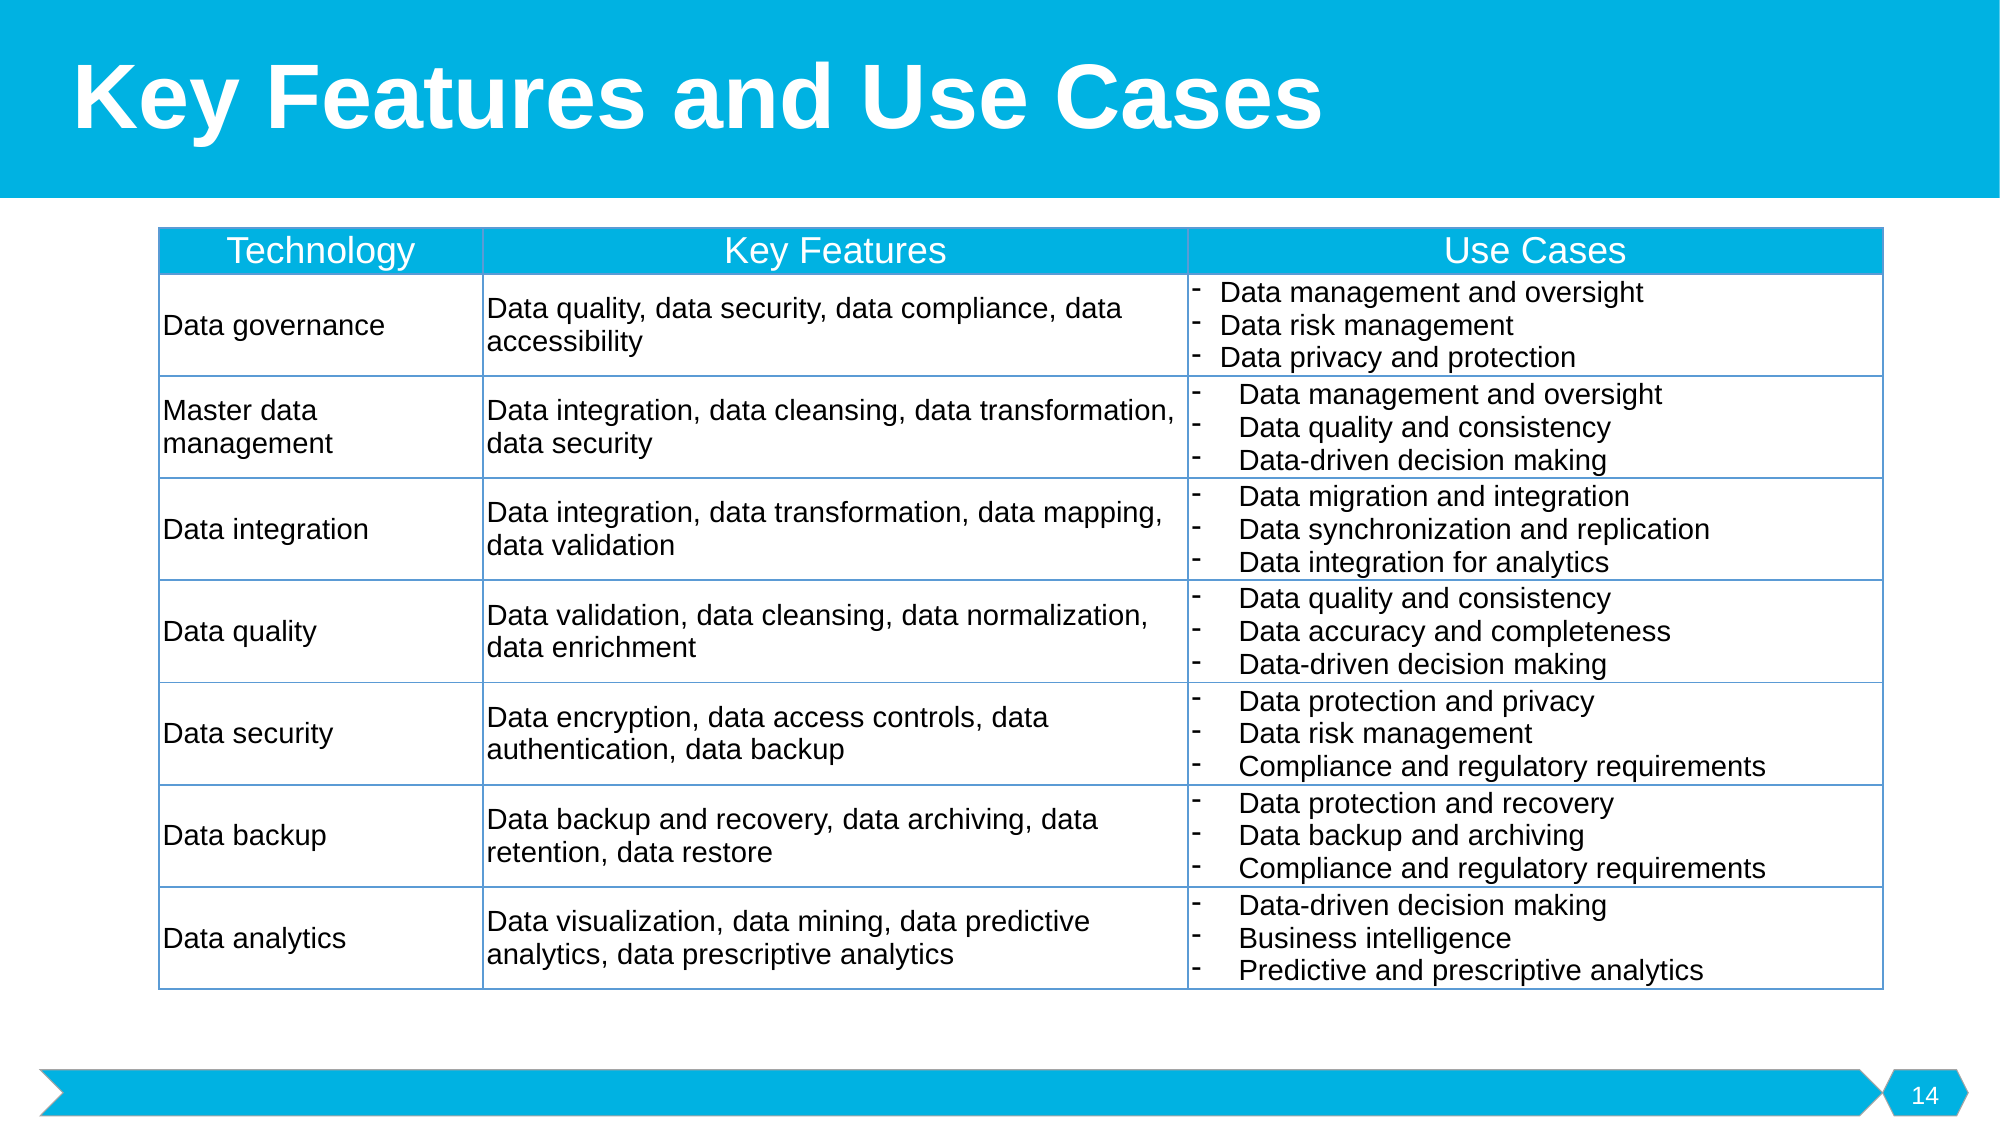

# Key Features and Use Cases
| Technology | Key Features | Use Cases |
| --- | --- | --- |
| Data governance | Data quality, data security, data compliance, data accessibility | Data management and oversight Data risk management Data privacy and protection |
| Master data management | Data integration, data cleansing, data transformation, data security | Data management and oversight Data quality and consistency Data-driven decision making |
| Data integration | Data integration, data transformation, data mapping, data validation | Data migration and integration Data synchronization and replication Data integration for analytics |
| Data quality | Data validation, data cleansing, data normalization, data enrichment | Data quality and consistency Data accuracy and completeness Data-driven decision making |
| Data security | Data encryption, data access controls, data authentication, data backup | Data protection and privacy Data risk management Compliance and regulatory requirements |
| Data backup | Data backup and recovery, data archiving, data retention, data restore | Data protection and recovery Data backup and archiving Compliance and regulatory requirements |
| Data analytics | Data visualization, data mining, data predictive analytics, data prescriptive analytics | Data-driven decision making Business intelligence Predictive and prescriptive analytics |
14